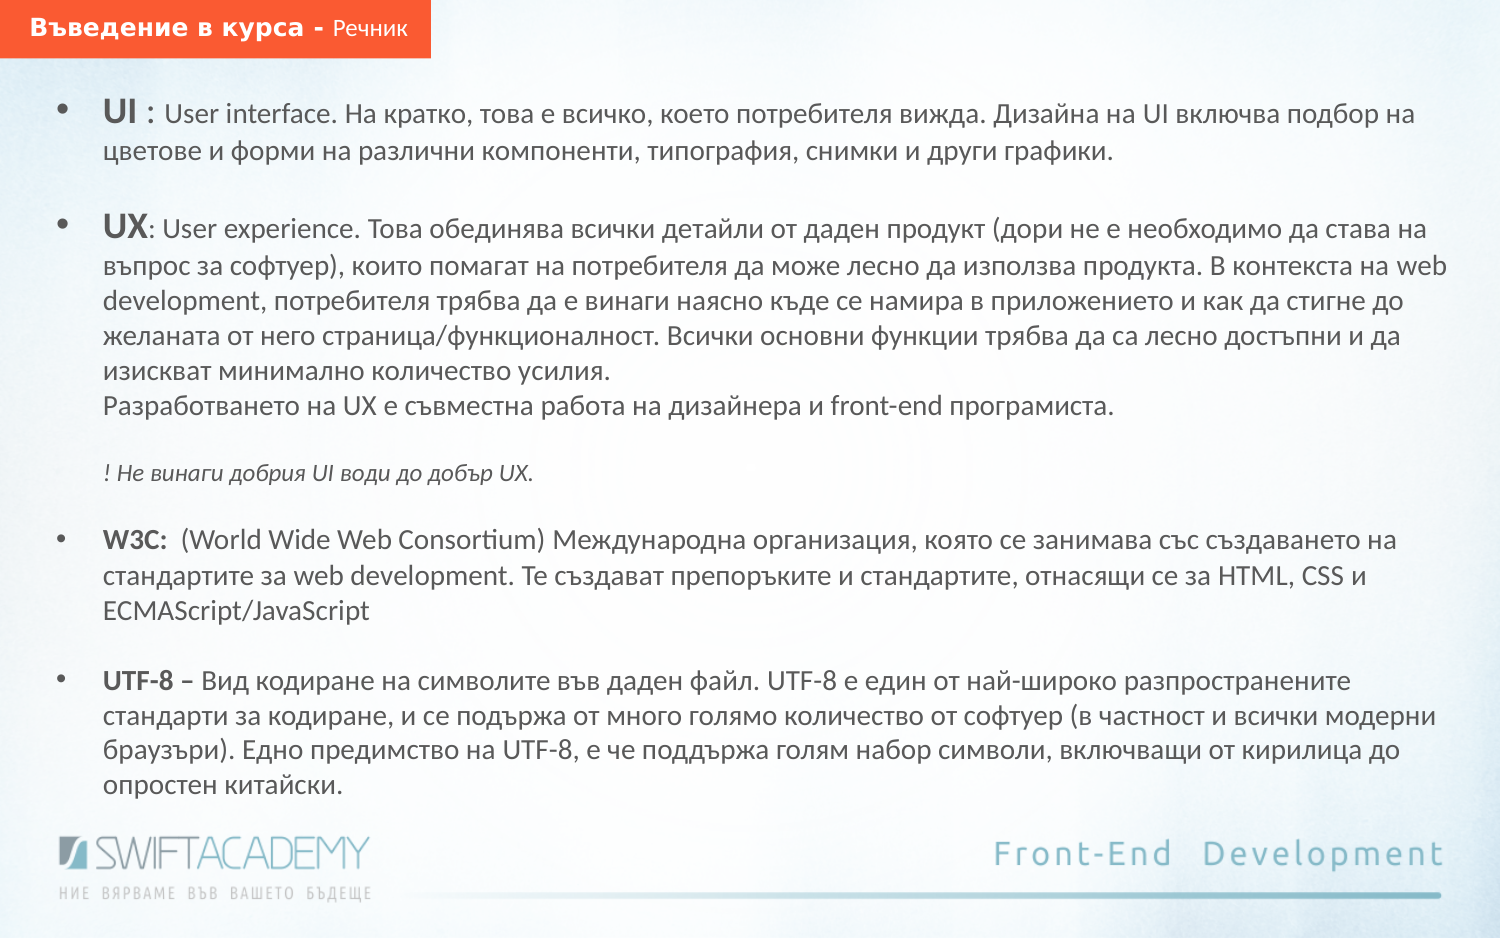

Въведение в курса - Речник
UI : User interface. На кратко, това е всичко, което потребителя вижда. Дизайна на UI включва подбор на цветове и форми на различни компоненти, типография, снимки и други графики.
UX: User experience. Това обединява всички детайли от даден продукт (дори не е необходимо да става на въпрос за софтуер), които помагат на потребителя да може лесно да използва продукта. В контекста на web development, потребителя трябва да е винаги наясно къде се намира в приложението и как да стигне до желаната от него страница/функционалност. Всички основни функции трябва да са лесно достъпни и да изискват минимално количество усилия.
Разработването на UX е съвместна работа на дизайнера и front-end програмиста.
! Не винаги добрия UI води до добър UX.
W3C:  (World Wide Web Consortium) Международна организация, която се занимава със създаването на стандартите за web development. Те създават препоръките и стандартите, отнасящи се за HTML, CSS и ECMAScript/JavaScript

UTF-8 – Вид кодиране на символите във даден файл. UTF-8 е един от най-широко разпространените стандарти за кодиране, и се подържа от много голямо количество от софтуер (в частност и всички модерни браузъри). Едно предимство на UTF-8, е че поддържа голям набор символи, включващи от кирилица до опростен китайски.